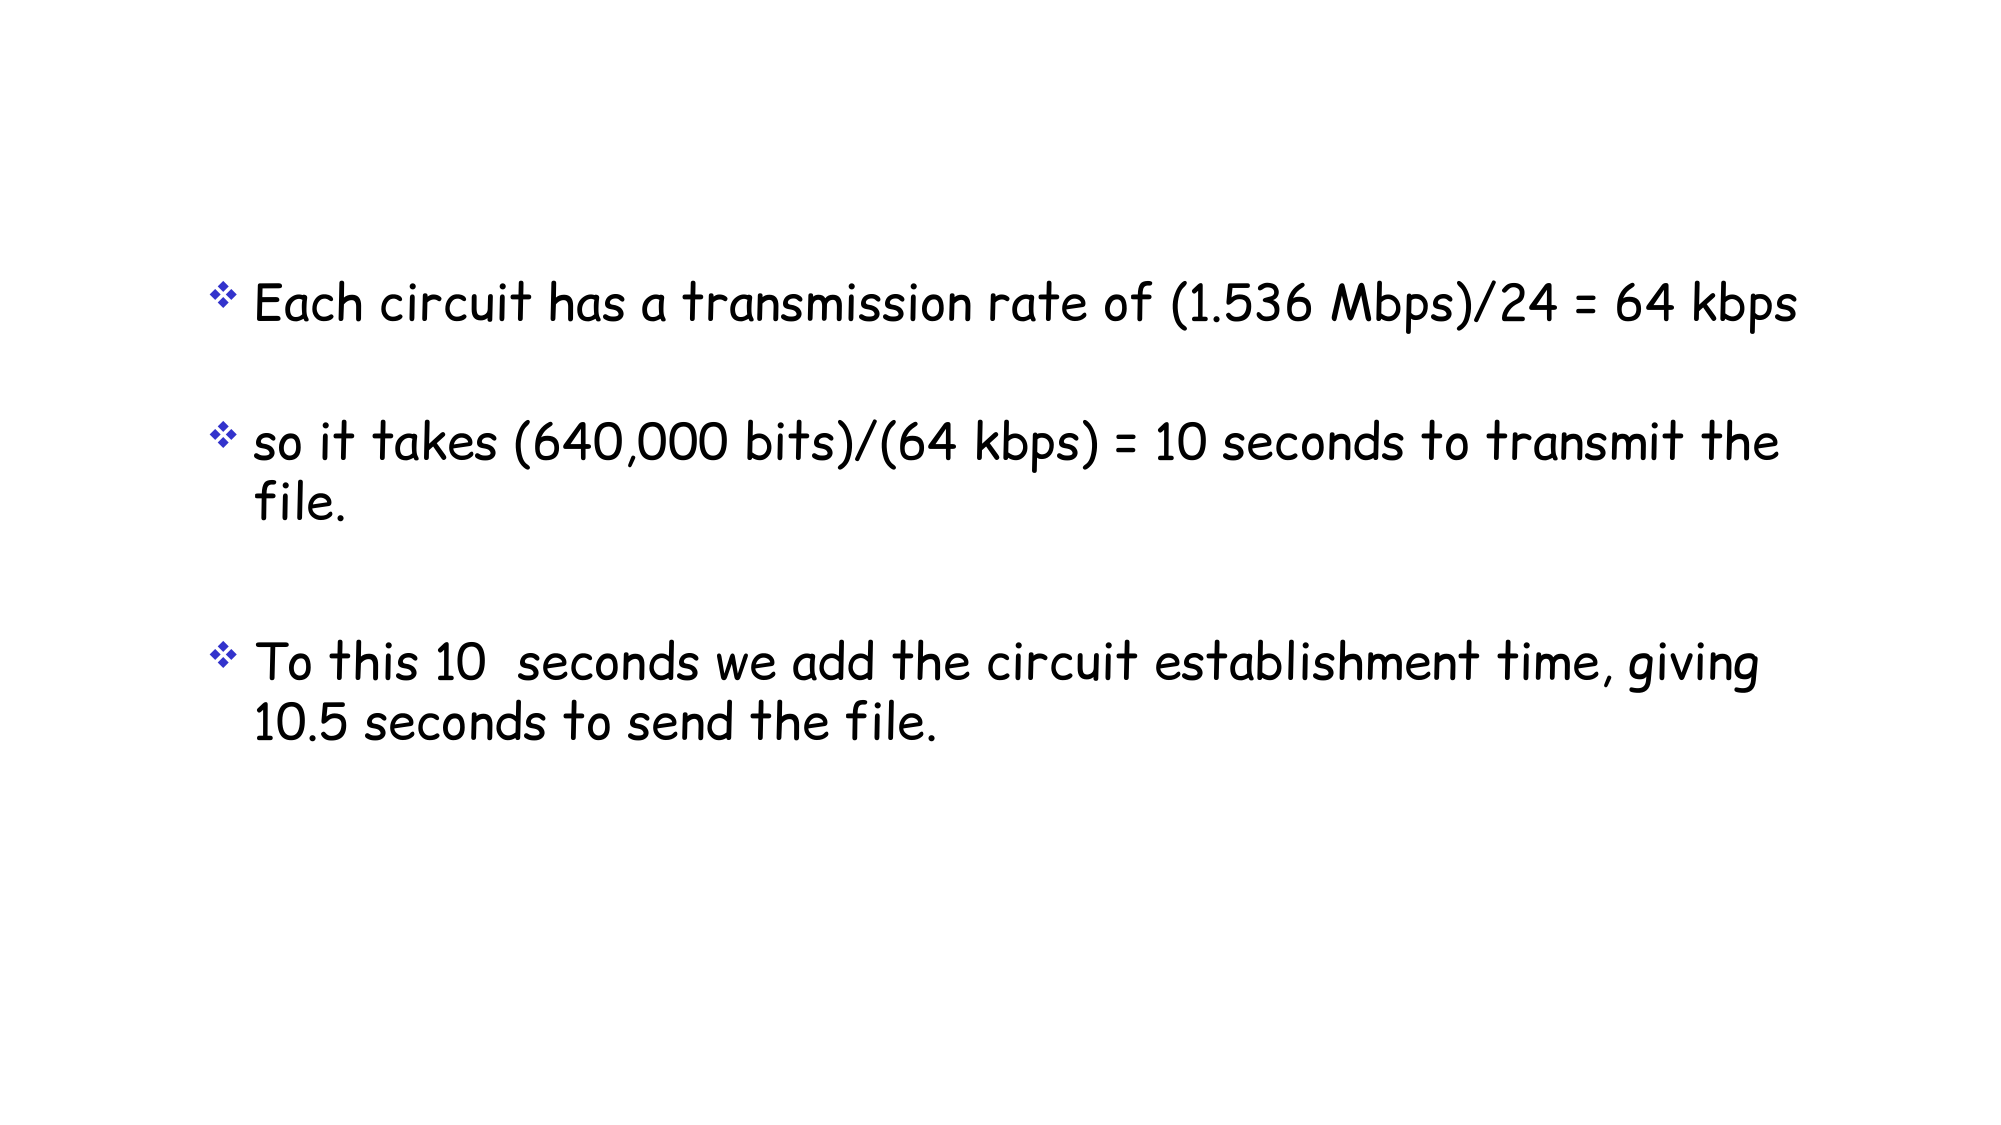

#
Each circuit has a transmission rate of (1.536 Mbps)/24 = 64 kbps

so it takes (640,000 bits)/(64 kbps) = 10 seconds to transmit the file.

To this 10  seconds we add the circuit establishment time, giving 10.5 seconds to send the file.